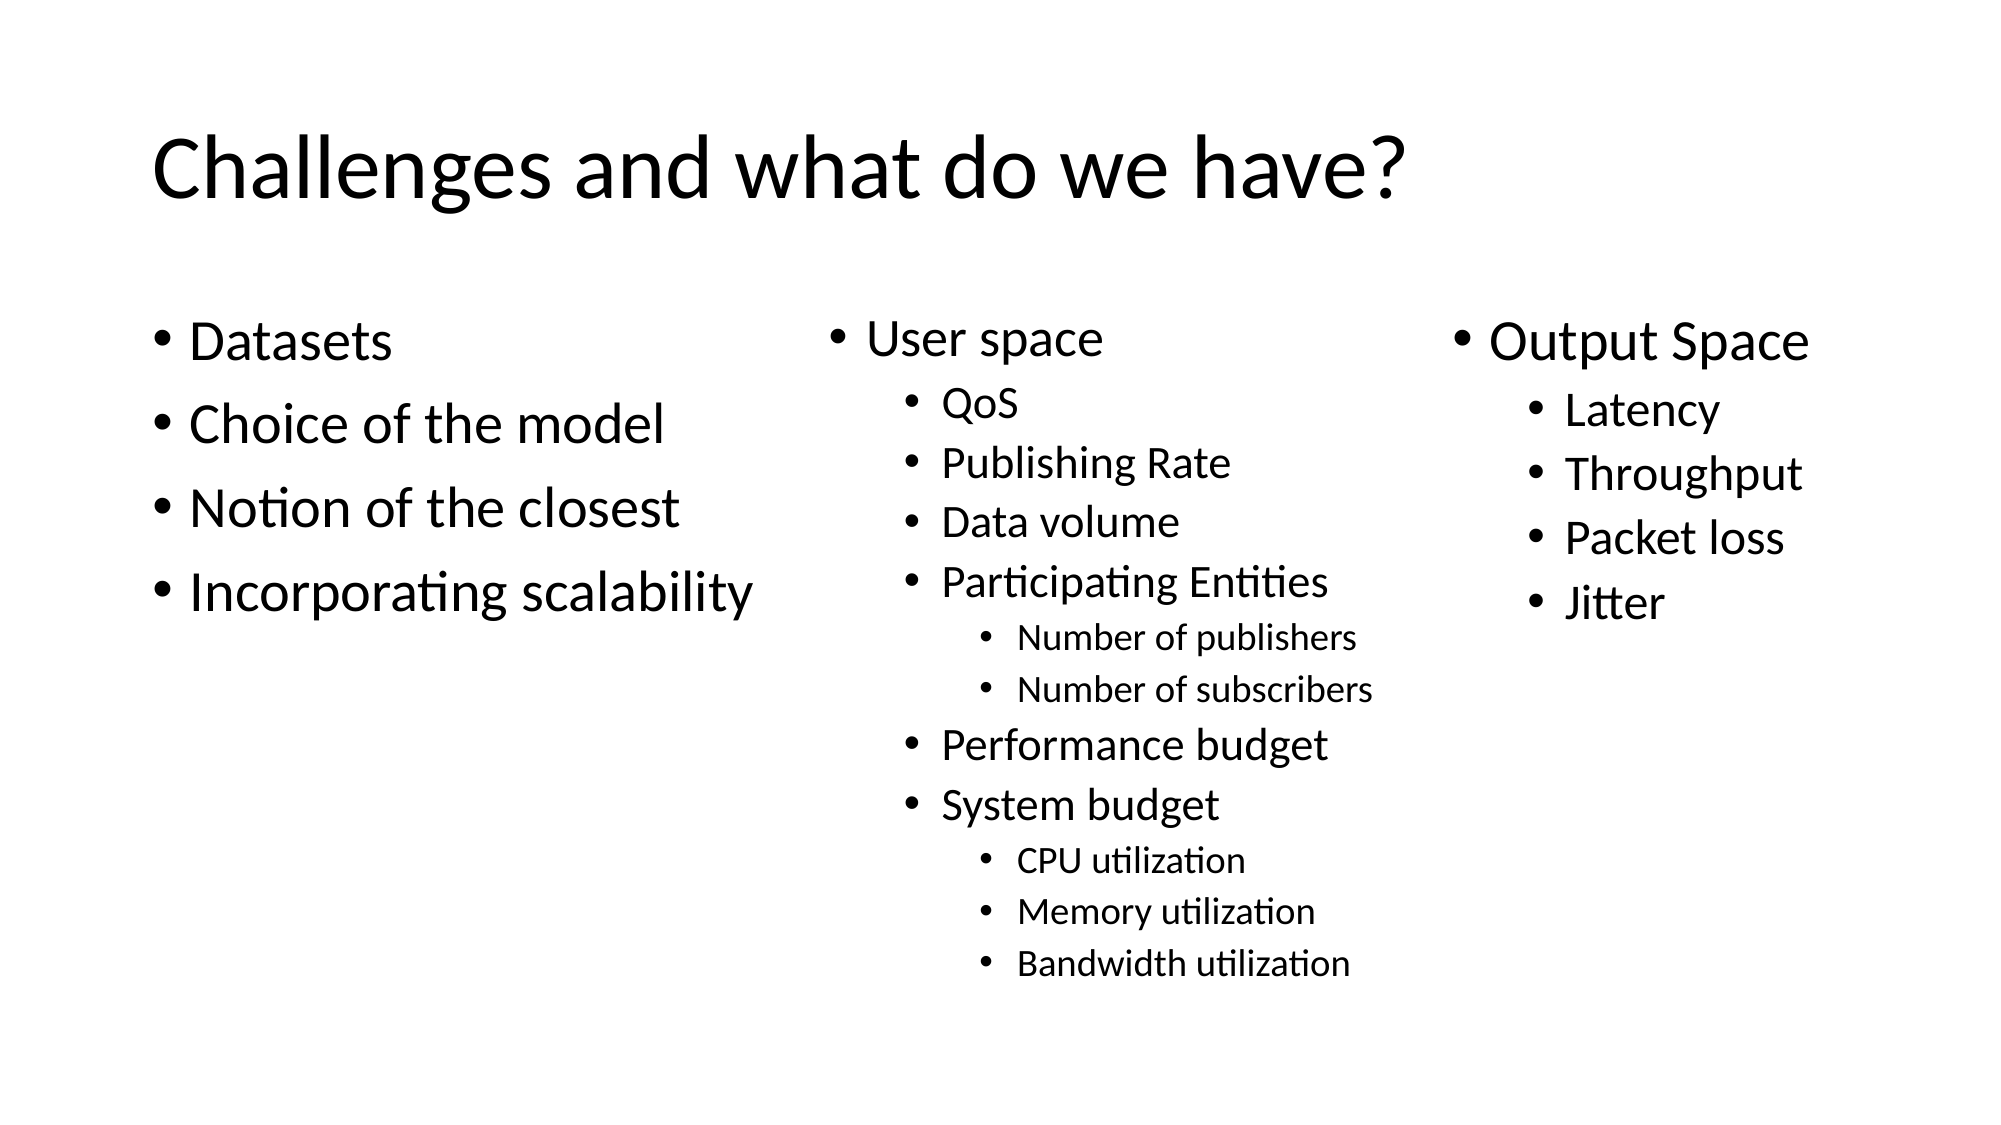

# Challenges and what do we have?
Datasets
Choice of the model
Notion of the closest
Incorporating scalability
Output Space
Latency
Throughput
Packet loss
Jitter
User space
QoS
Publishing Rate
Data volume
Participating Entities
Number of publishers
Number of subscribers
Performance budget
System budget
CPU utilization
Memory utilization
Bandwidth utilization